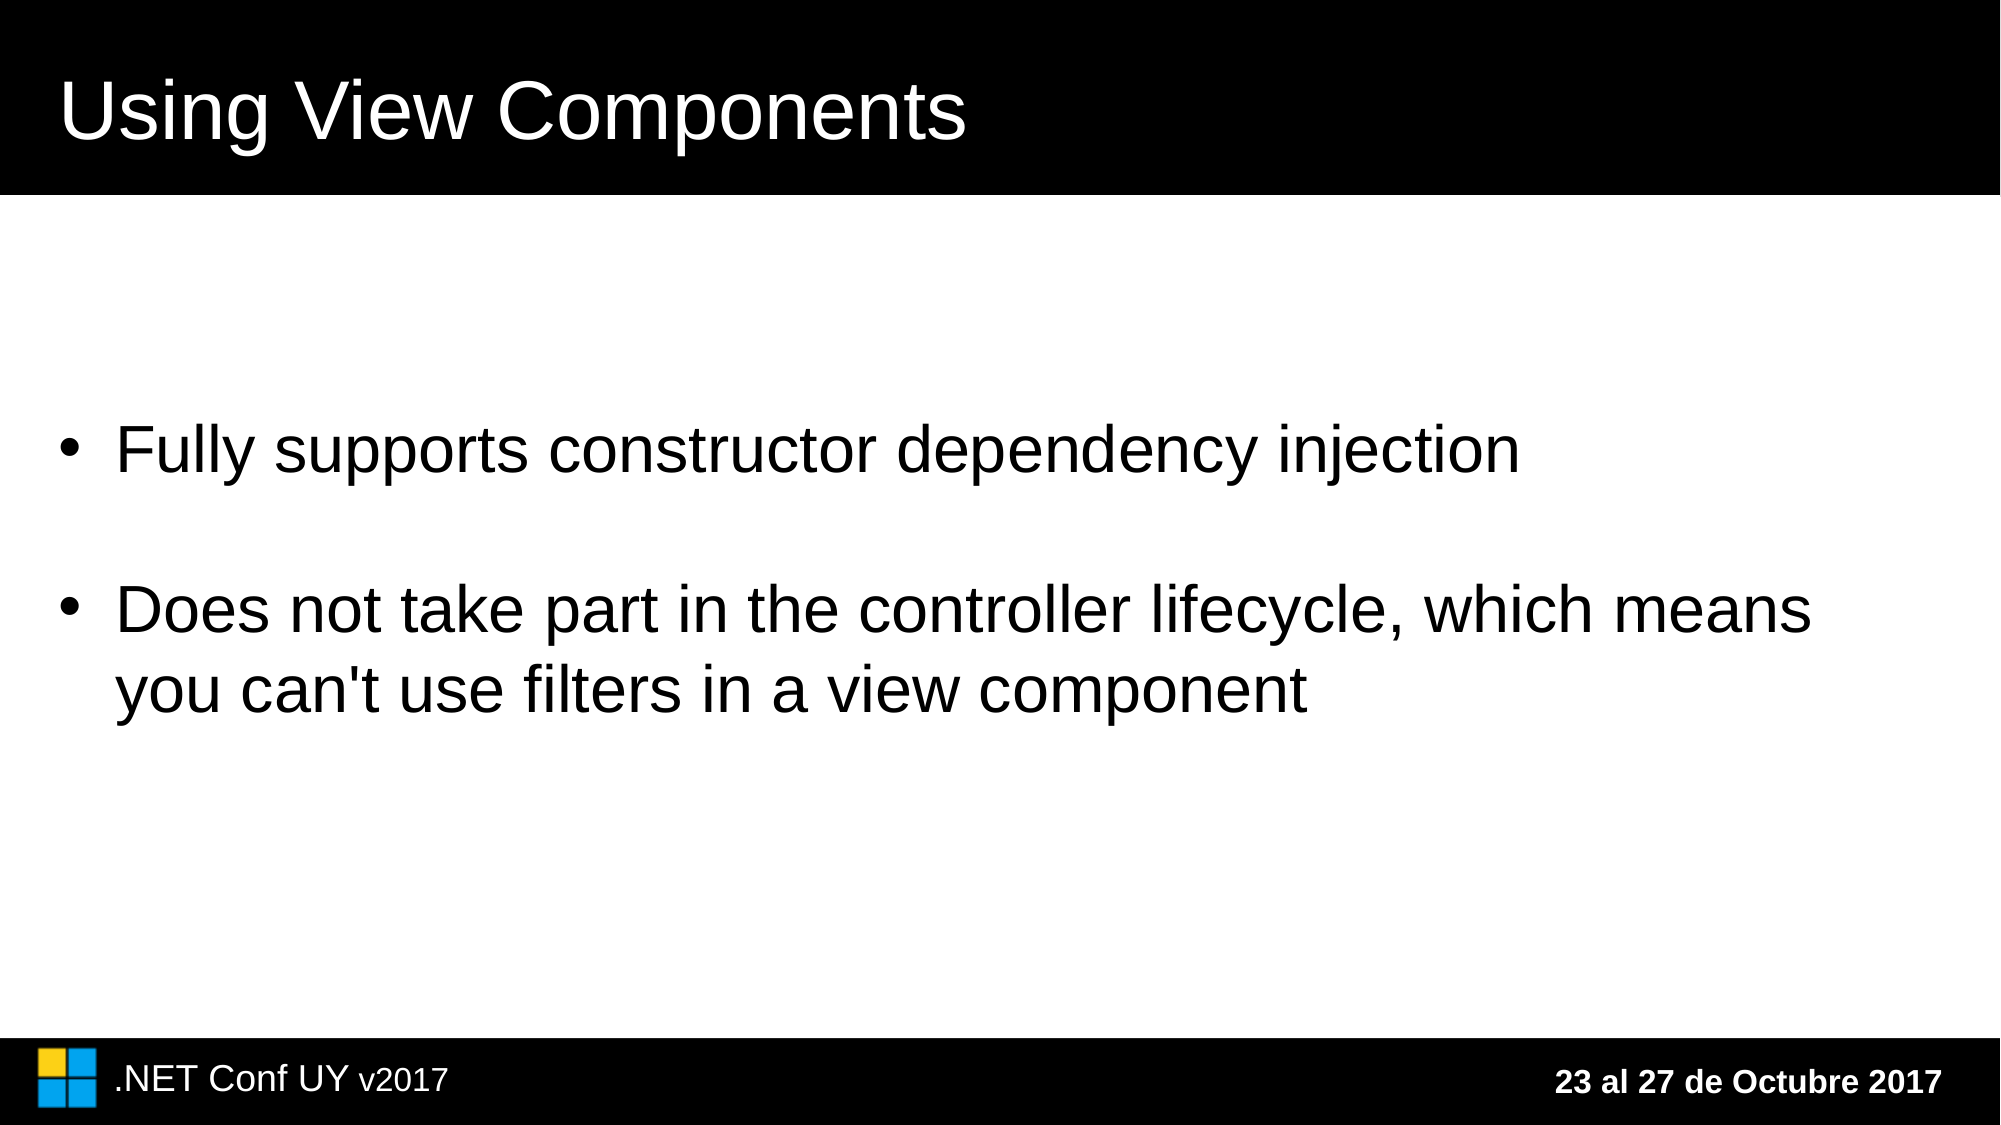

# Using View Components
Fully supports constructor dependency injection

Does not take part in the controller lifecycle, which means you can't use filters in a view component